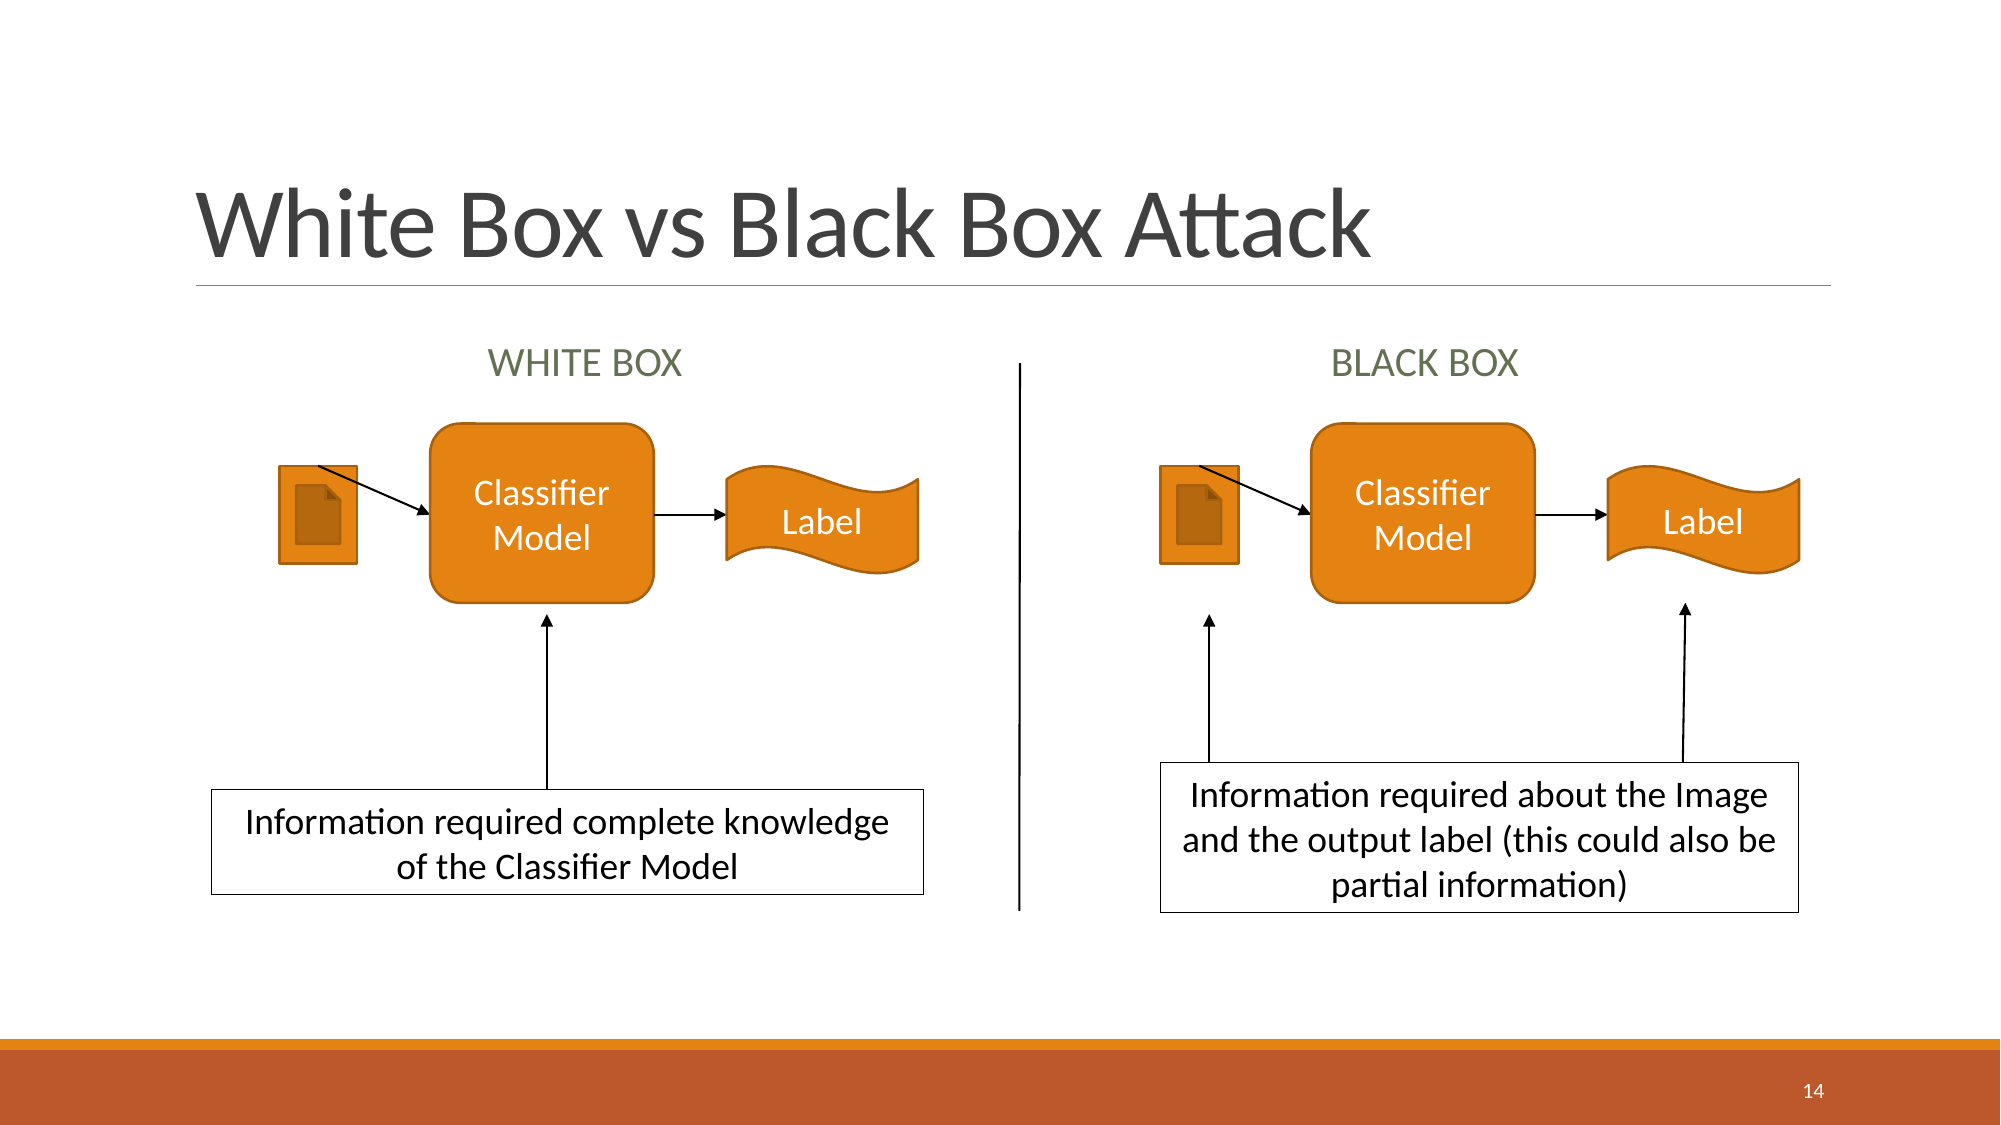

# White Box vs Black Box Attack
White Box
Black Box
Classifier
Model

Label
Classifier Model

Label
Information required about the Image and the output label (this could also be partial information)
Information required complete knowledge of the Classifier Model
14